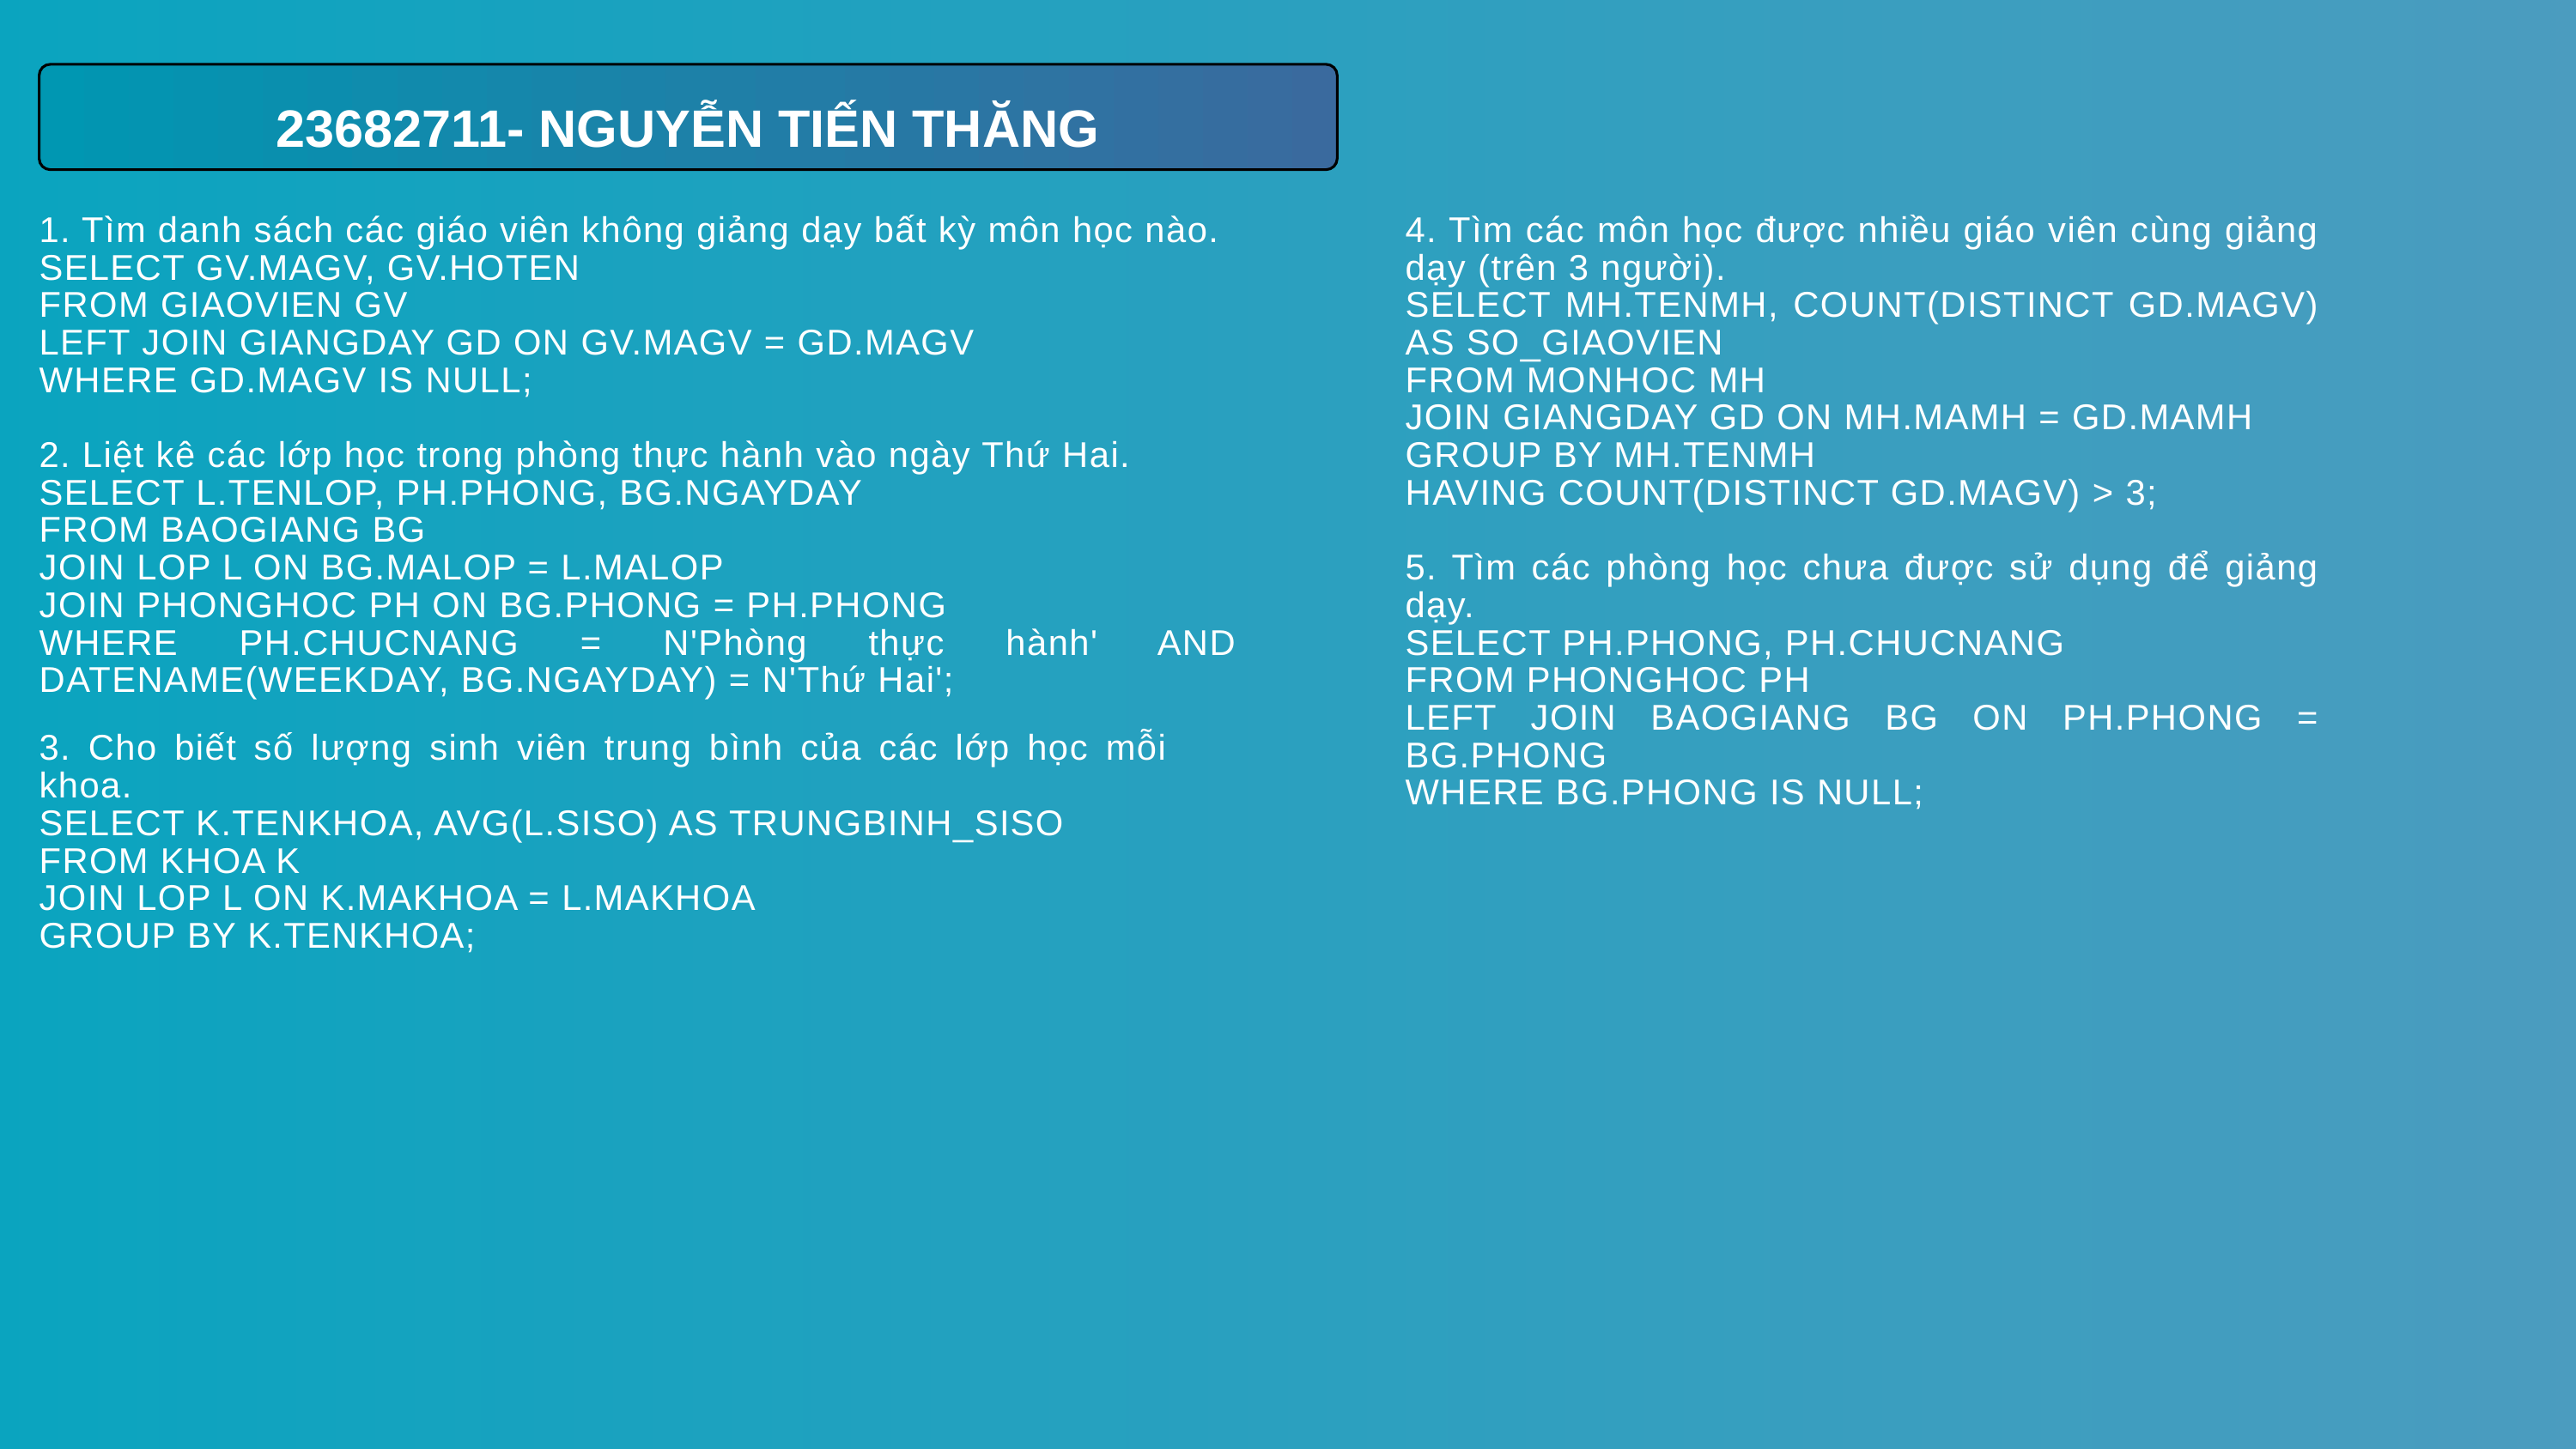

23682711- NGUYỄN TIẾN THĂNG
1. Tìm danh sách các giáo viên không giảng dạy bất kỳ môn học nào.
SELECT GV.MAGV, GV.HOTEN
FROM GIAOVIEN GV
LEFT JOIN GIANGDAY GD ON GV.MAGV = GD.MAGV
WHERE GD.MAGV IS NULL;

2. Liệt kê các lớp học trong phòng thực hành vào ngày Thứ Hai.
SELECT L.TENLOP, PH.PHONG, BG.NGAYDAY
FROM BAOGIANG BG
JOIN LOP L ON BG.MALOP = L.MALOP
JOIN PHONGHOC PH ON BG.PHONG = PH.PHONG
WHERE PH.CHUCNANG = N'Phòng thực hành' AND DATENAME(WEEKDAY, BG.NGAYDAY) = N'Thứ Hai';

4. Tìm các môn học được nhiều giáo viên cùng giảng dạy (trên 3 người).
SELECT MH.TENMH, COUNT(DISTINCT GD.MAGV) AS SO_GIAOVIEN
FROM MONHOC MH
JOIN GIANGDAY GD ON MH.MAMH = GD.MAMH
GROUP BY MH.TENMH
HAVING COUNT(DISTINCT GD.MAGV) > 3;

5. Tìm các phòng học chưa được sử dụng để giảng dạy.
SELECT PH.PHONG, PH.CHUCNANG
FROM PHONGHOC PH
LEFT JOIN BAOGIANG BG ON PH.PHONG = BG.PHONG
WHERE BG.PHONG IS NULL;
3. Cho biết số lượng sinh viên trung bình của các lớp học mỗi khoa.
SELECT K.TENKHOA, AVG(L.SISO) AS TRUNGBINH_SISO
FROM KHOA K
JOIN LOP L ON K.MAKHOA = L.MAKHOA
GROUP BY K.TENKHOA;